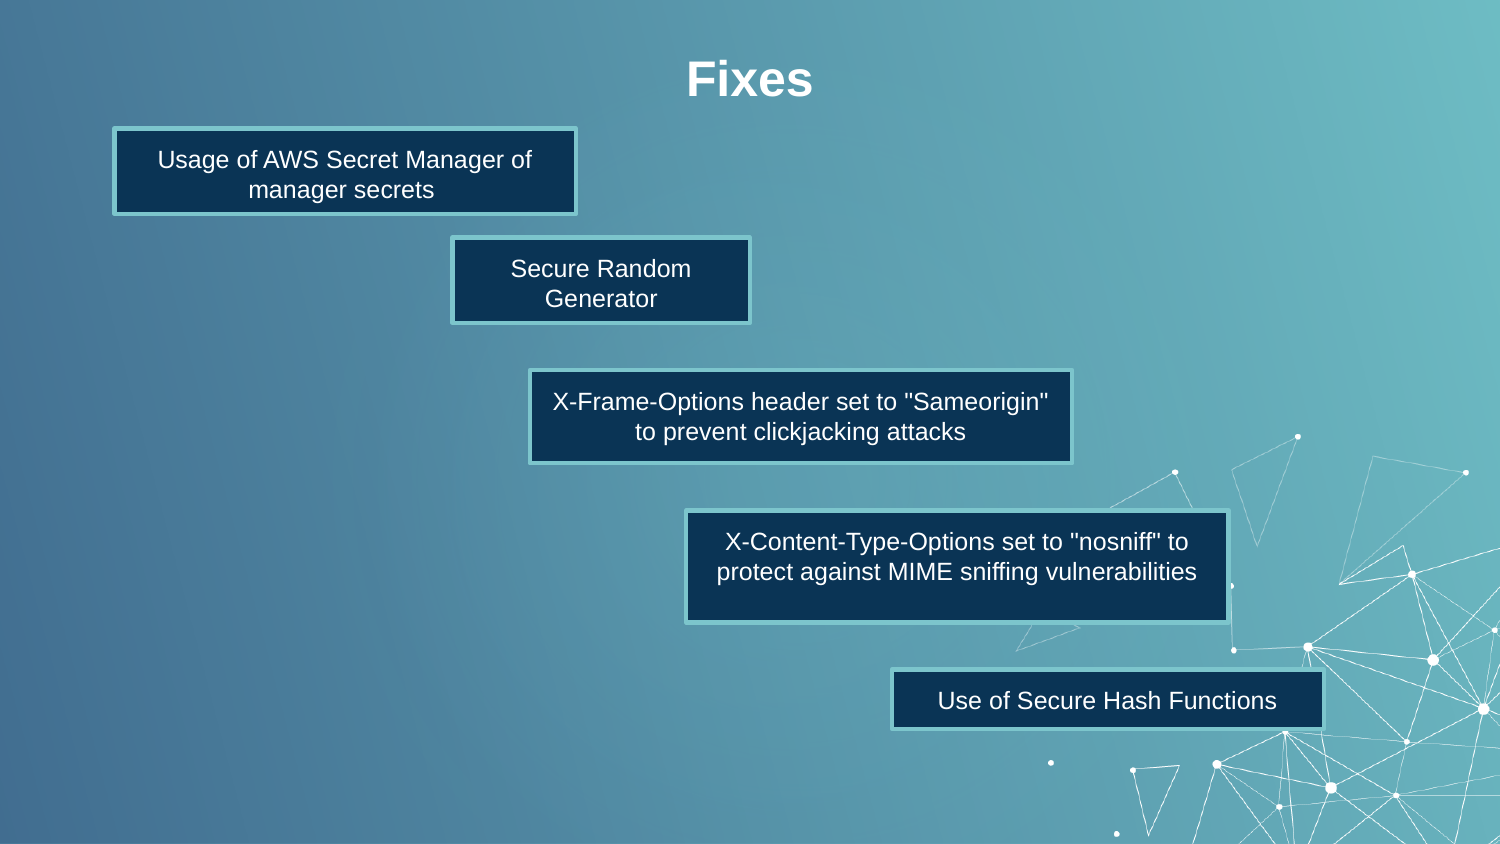

# Fixes
Usage of AWS Secret Manager of manager secrets
Secure Random Generator
X-Frame-Options header set to "Sameorigin" to prevent clickjacking attacks
X-Content-Type-Options set to "nosniff" to protect against MIME sniffing vulnerabilities
Use of Secure Hash Functions